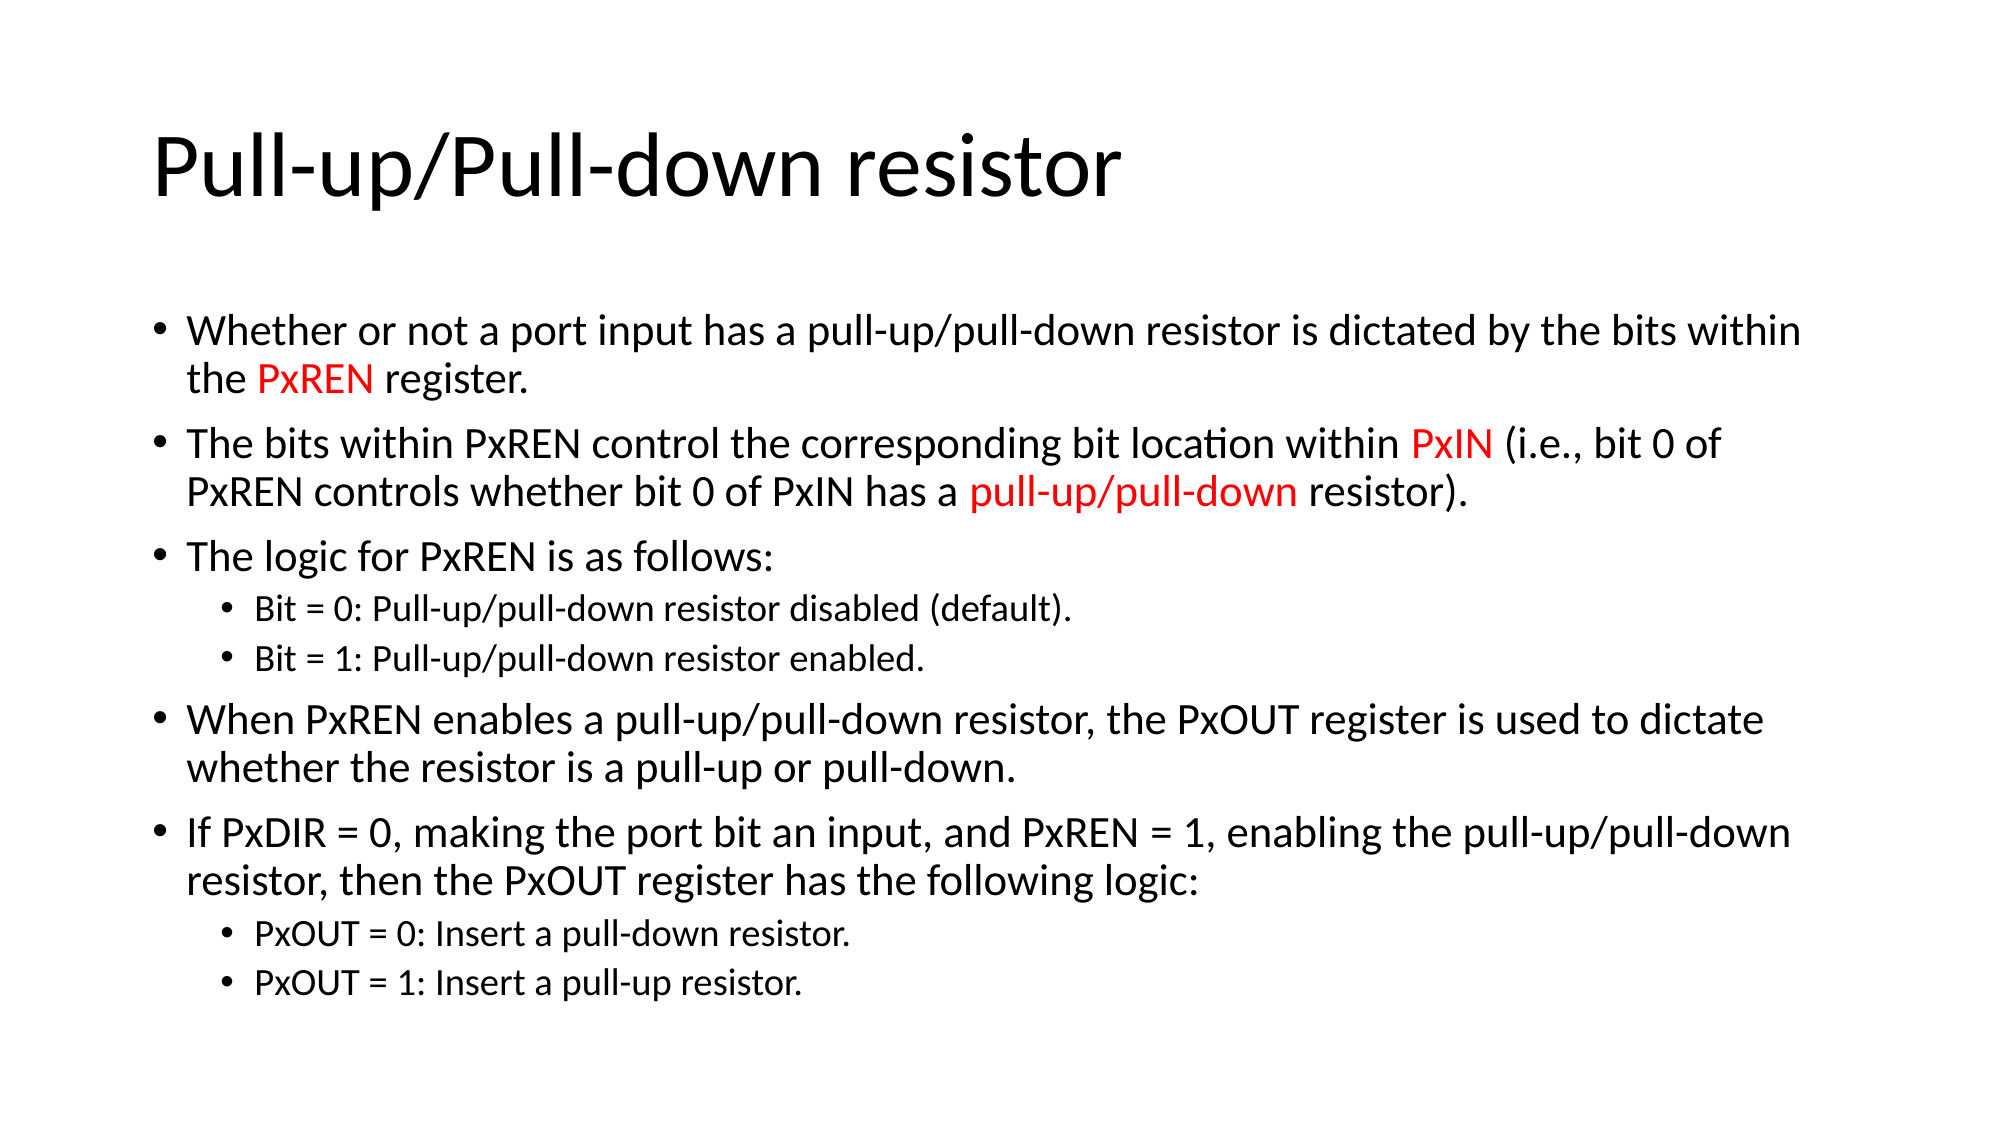

# Pull-up/Pull-down resistor
Whether or not a port input has a pull-up/pull-down resistor is dictated by the bits within the PxREN register.
The bits within PxREN control the corresponding bit location within PxIN (i.e., bit 0 of PxREN controls whether bit 0 of PxIN has a pull-up/pull-down resistor).
The logic for PxREN is as follows:
Bit = 0: Pull-up/pull-down resistor disabled (default).
Bit = 1: Pull-up/pull-down resistor enabled.
When PxREN enables a pull-up/pull-down resistor, the PxOUT register is used to dictate whether the resistor is a pull-up or pull-down.
If PxDIR = 0, making the port bit an input, and PxREN = 1, enabling the pull-up/pull-down resistor, then the PxOUT register has the following logic:
PxOUT = 0: Insert a pull-down resistor.
PxOUT = 1: Insert a pull-up resistor.